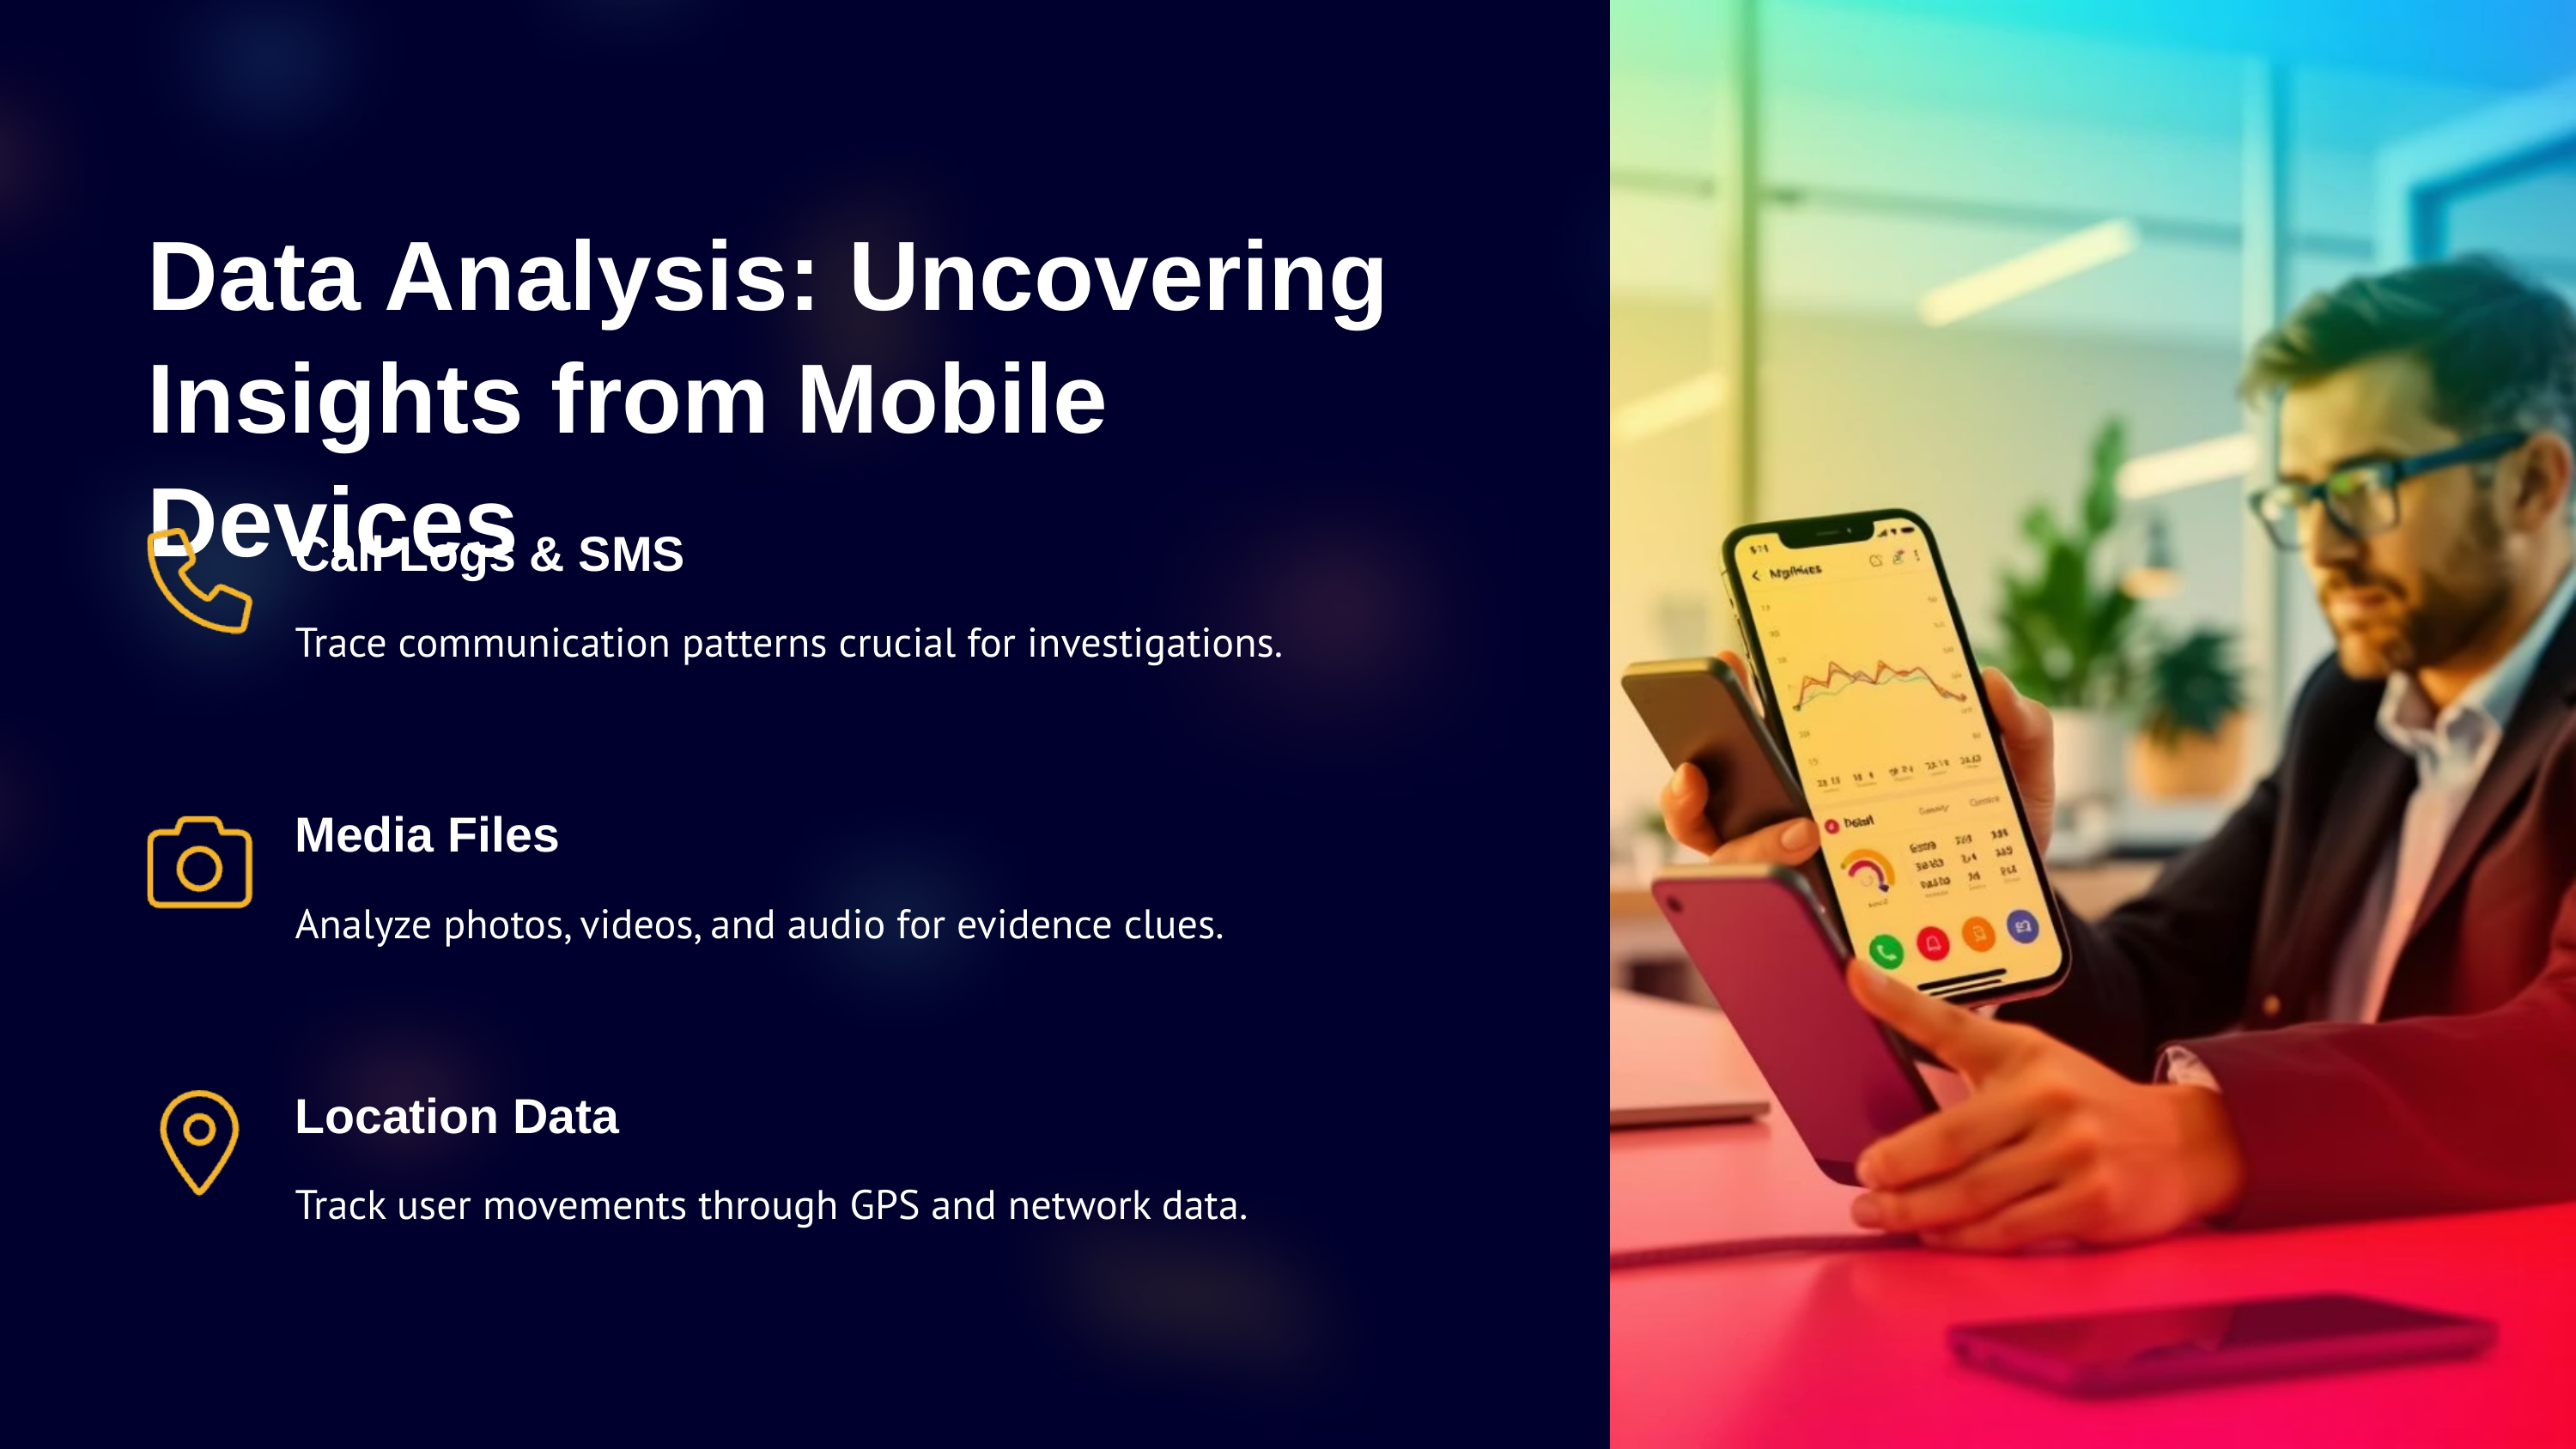

Data Analysis: Uncovering Insights from Mobile Devices

Call Logs & SMS

Trace communication patterns crucial for investigations.

Media Files

Analyze photos, videos, and audio for evidence clues.

Location Data

Track user movements through GPS and network data.